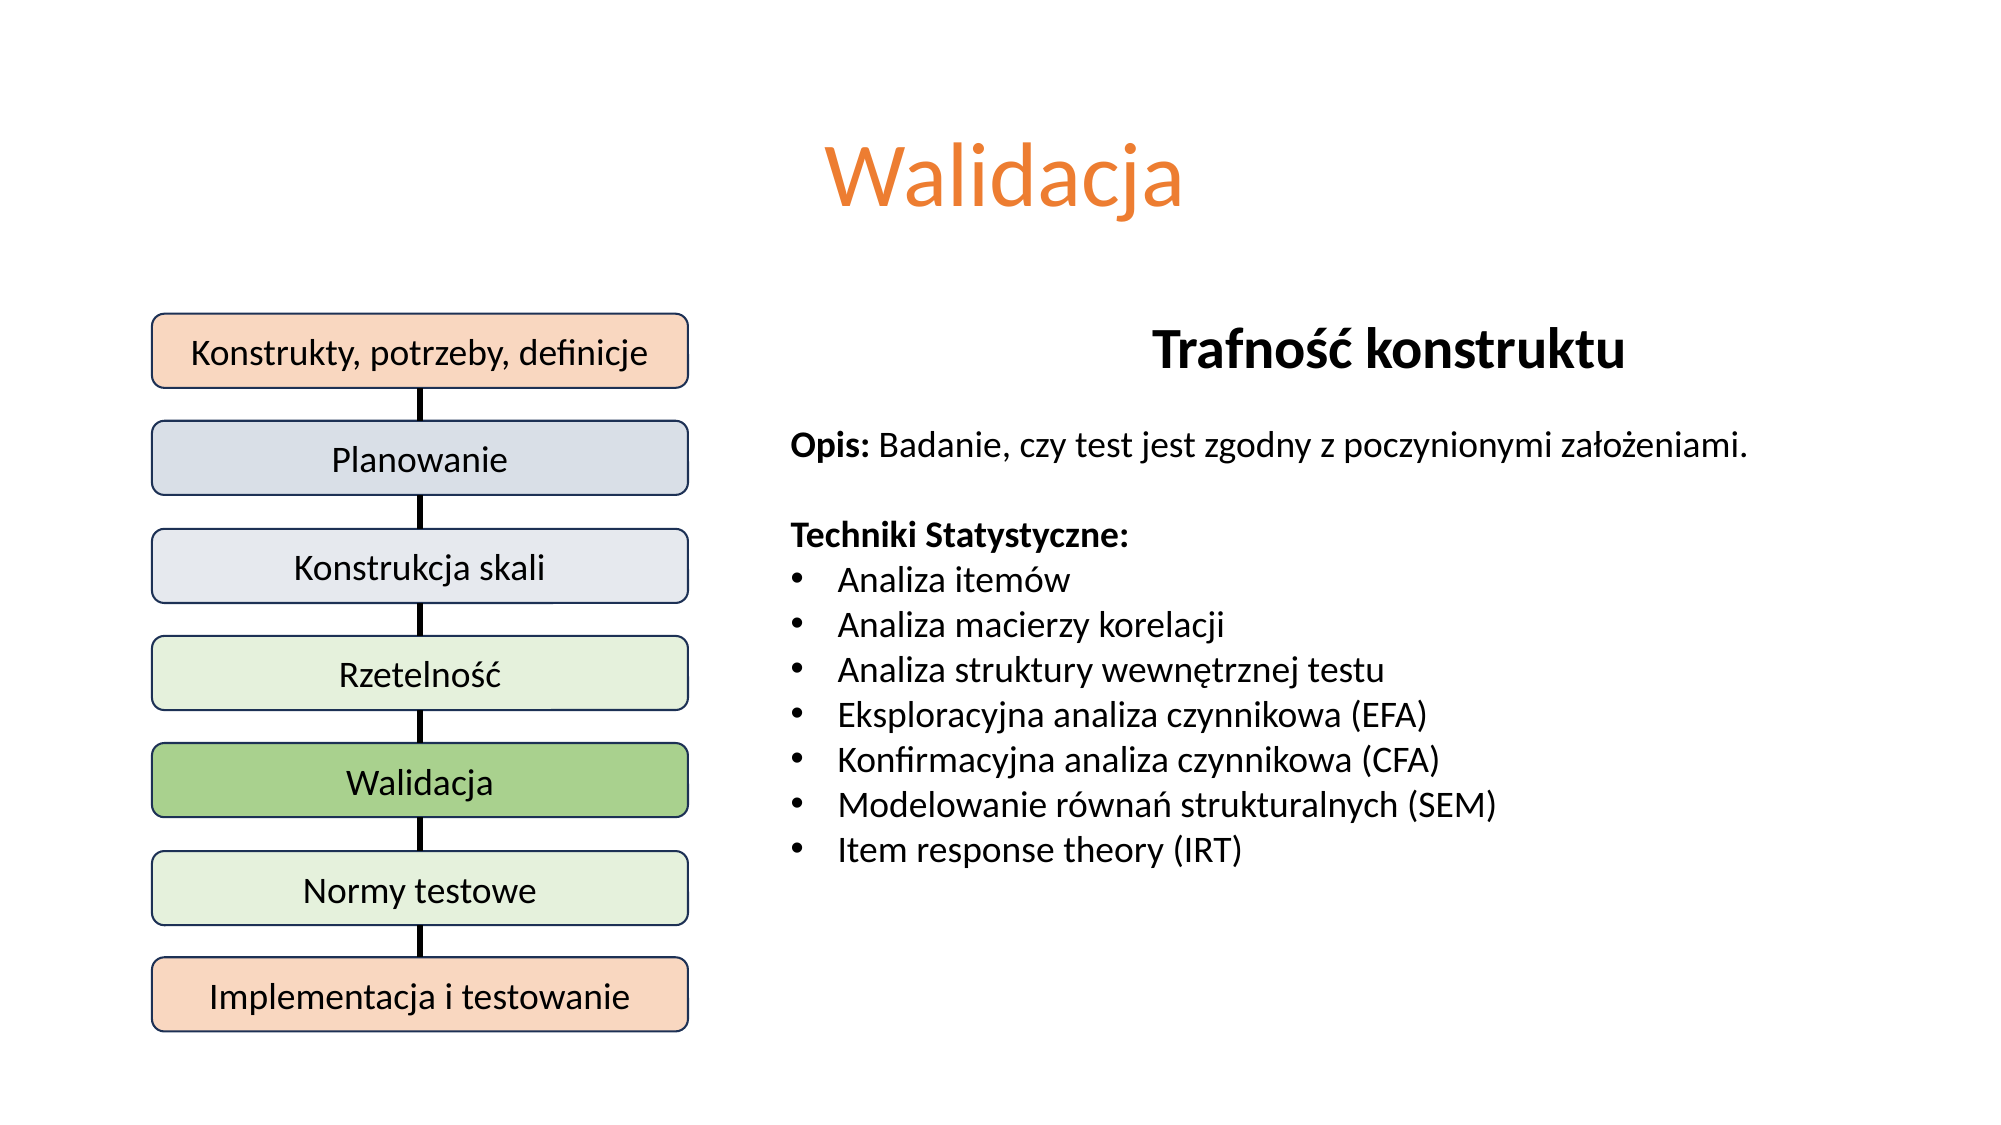

# Walidacja
Trafność konstruktu
Konstrukty, potrzeby, definicje
Opis: Badanie, czy test jest zgodny z poczynionymi założeniami.

Techniki Statystyczne:
Analiza itemów
Analiza macierzy korelacji
Analiza struktury wewnętrznej testu
Eksploracyjna analiza czynnikowa (EFA)
Konfirmacyjna analiza czynnikowa (CFA)
Modelowanie równań strukturalnych (SEM)
Item response theory (IRT)
Planowanie
Konstrukcja skali
Rzetelność
Walidacja
Normy testowe
Implementacja i testowanie